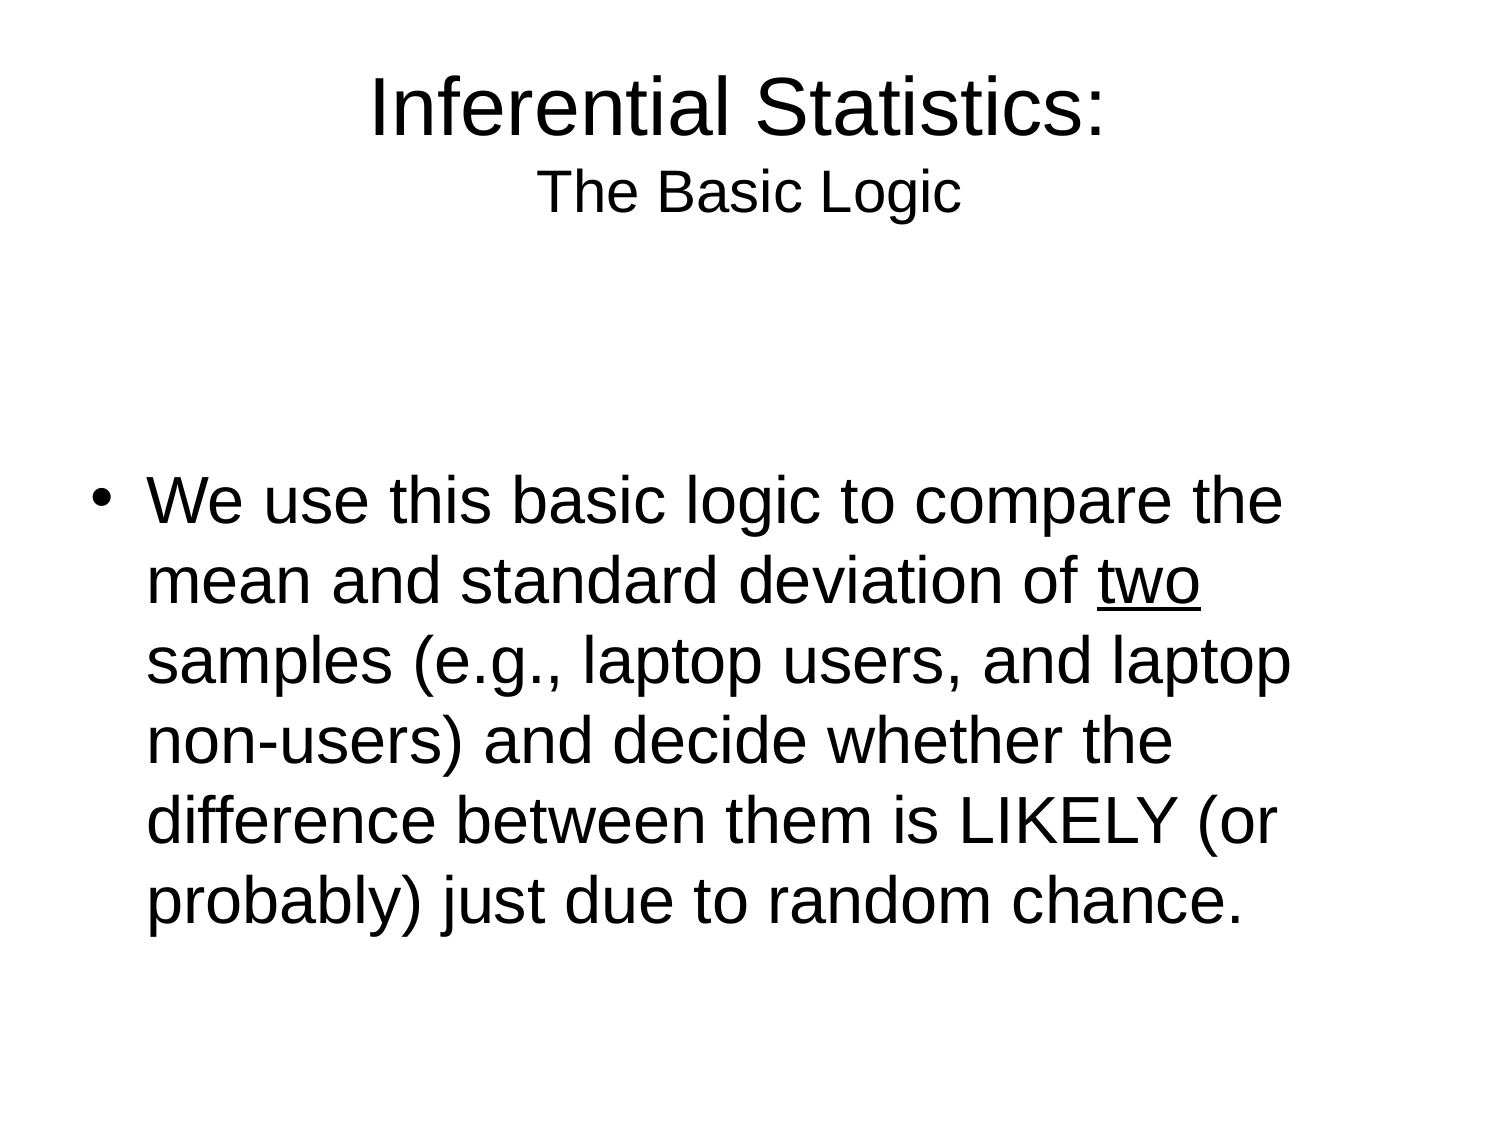

# Inferential Statistics: The Basic Logic

We use this basic logic to compare the mean and standard deviation of two samples (e.g., laptop users, and laptop non-users) and decide whether the difference between them is LIKELY (or probably) just due to random chance.